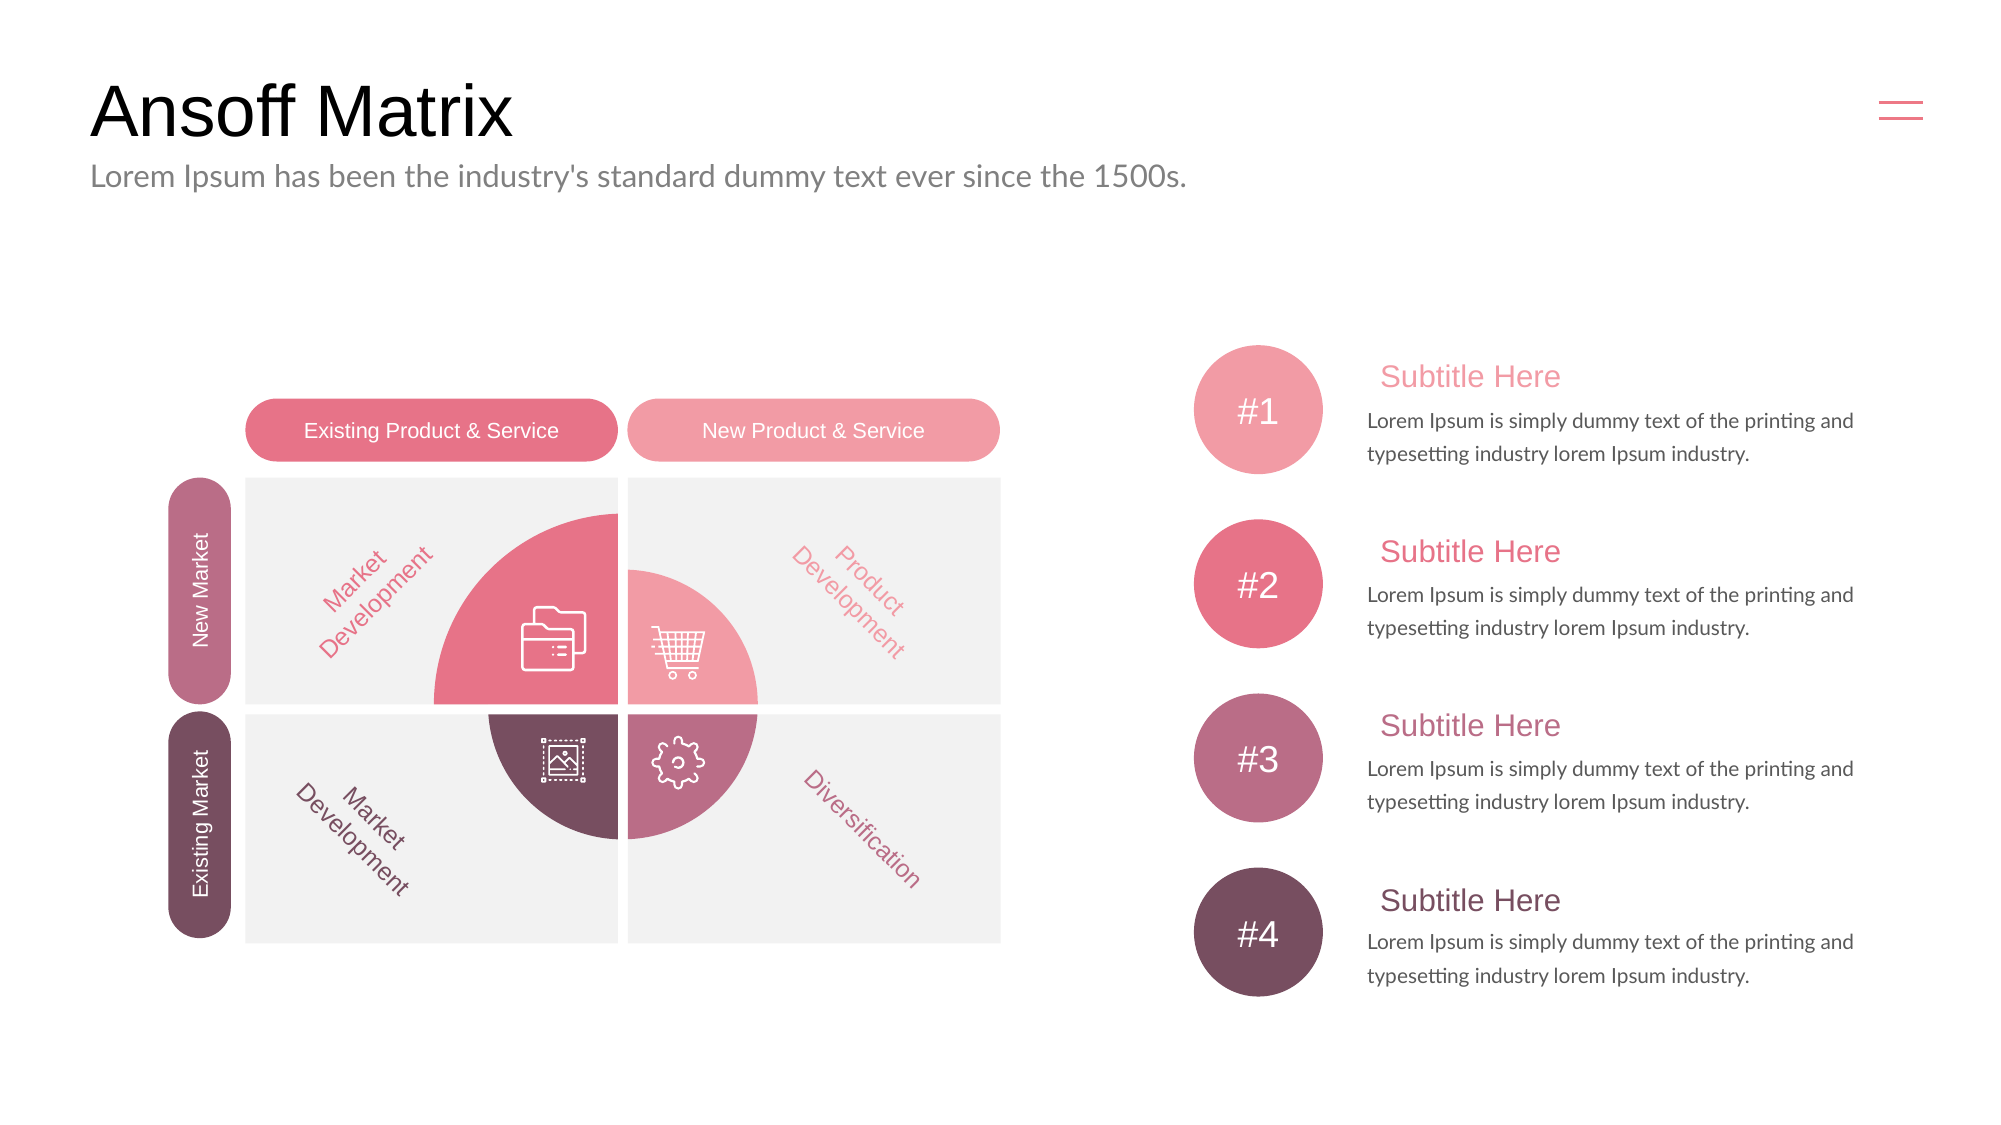

# Ansoff Matrix
Lorem Ipsum has been the industry's standard dummy text ever since the 1500s.
#1
Subtitle Here
Lorem Ipsum is simply dummy text of the printing and  typesetting industry lorem Ipsum industry.

Existing Product & Service
New Product & Service

#2
Subtitle Here
Market
Development
Product
Development

Lorem Ipsum is simply dummy text of the printing and  typesetting industry lorem Ipsum industry.

New Market

#3
Subtitle Here

Lorem Ipsum is simply dummy text of the printing and  typesetting industry lorem Ipsum industry.
Market
Development

Existing Market
Diversification
#4
Subtitle Here
Lorem Ipsum is simply dummy text of the printing and  typesetting industry lorem Ipsum industry.